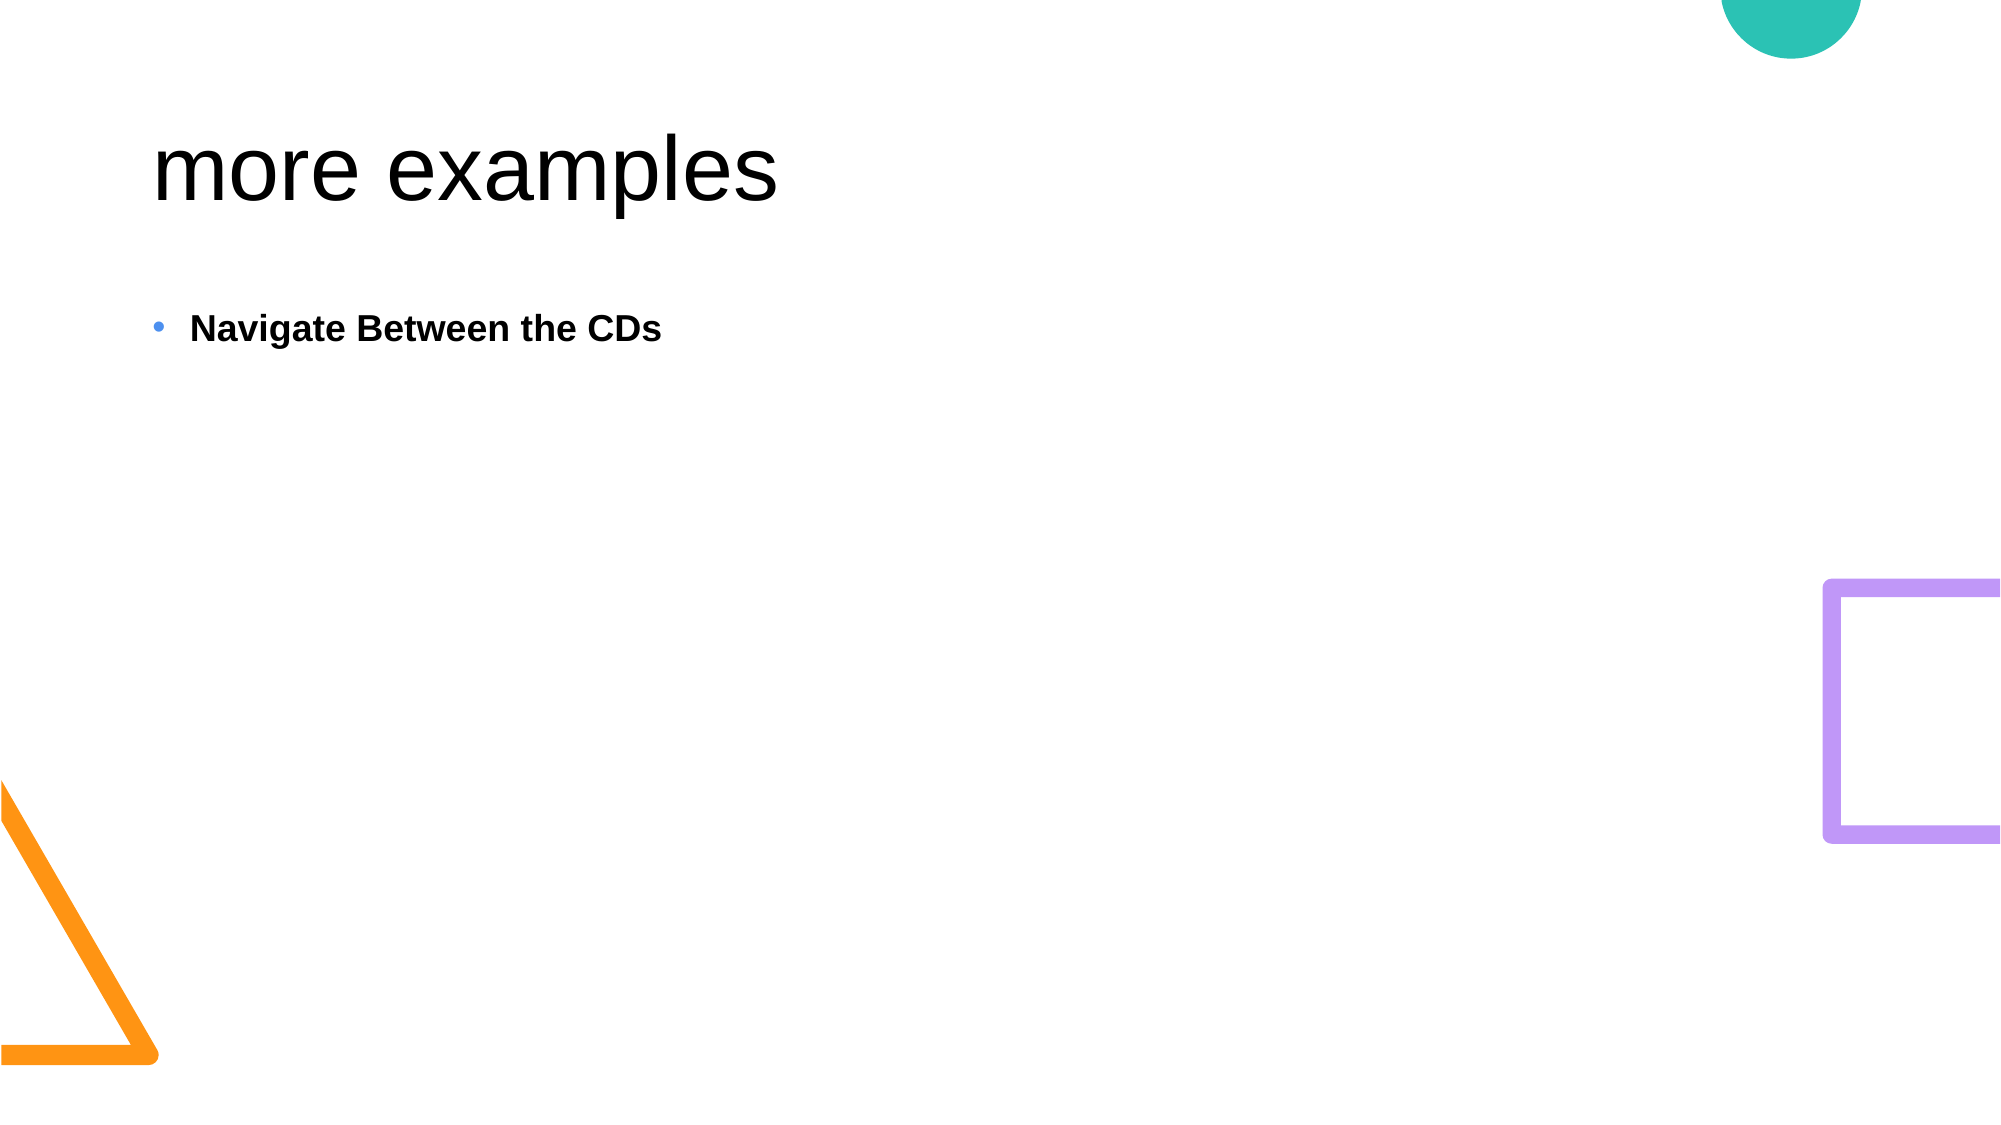

# more examples
Navigate Between the CDs